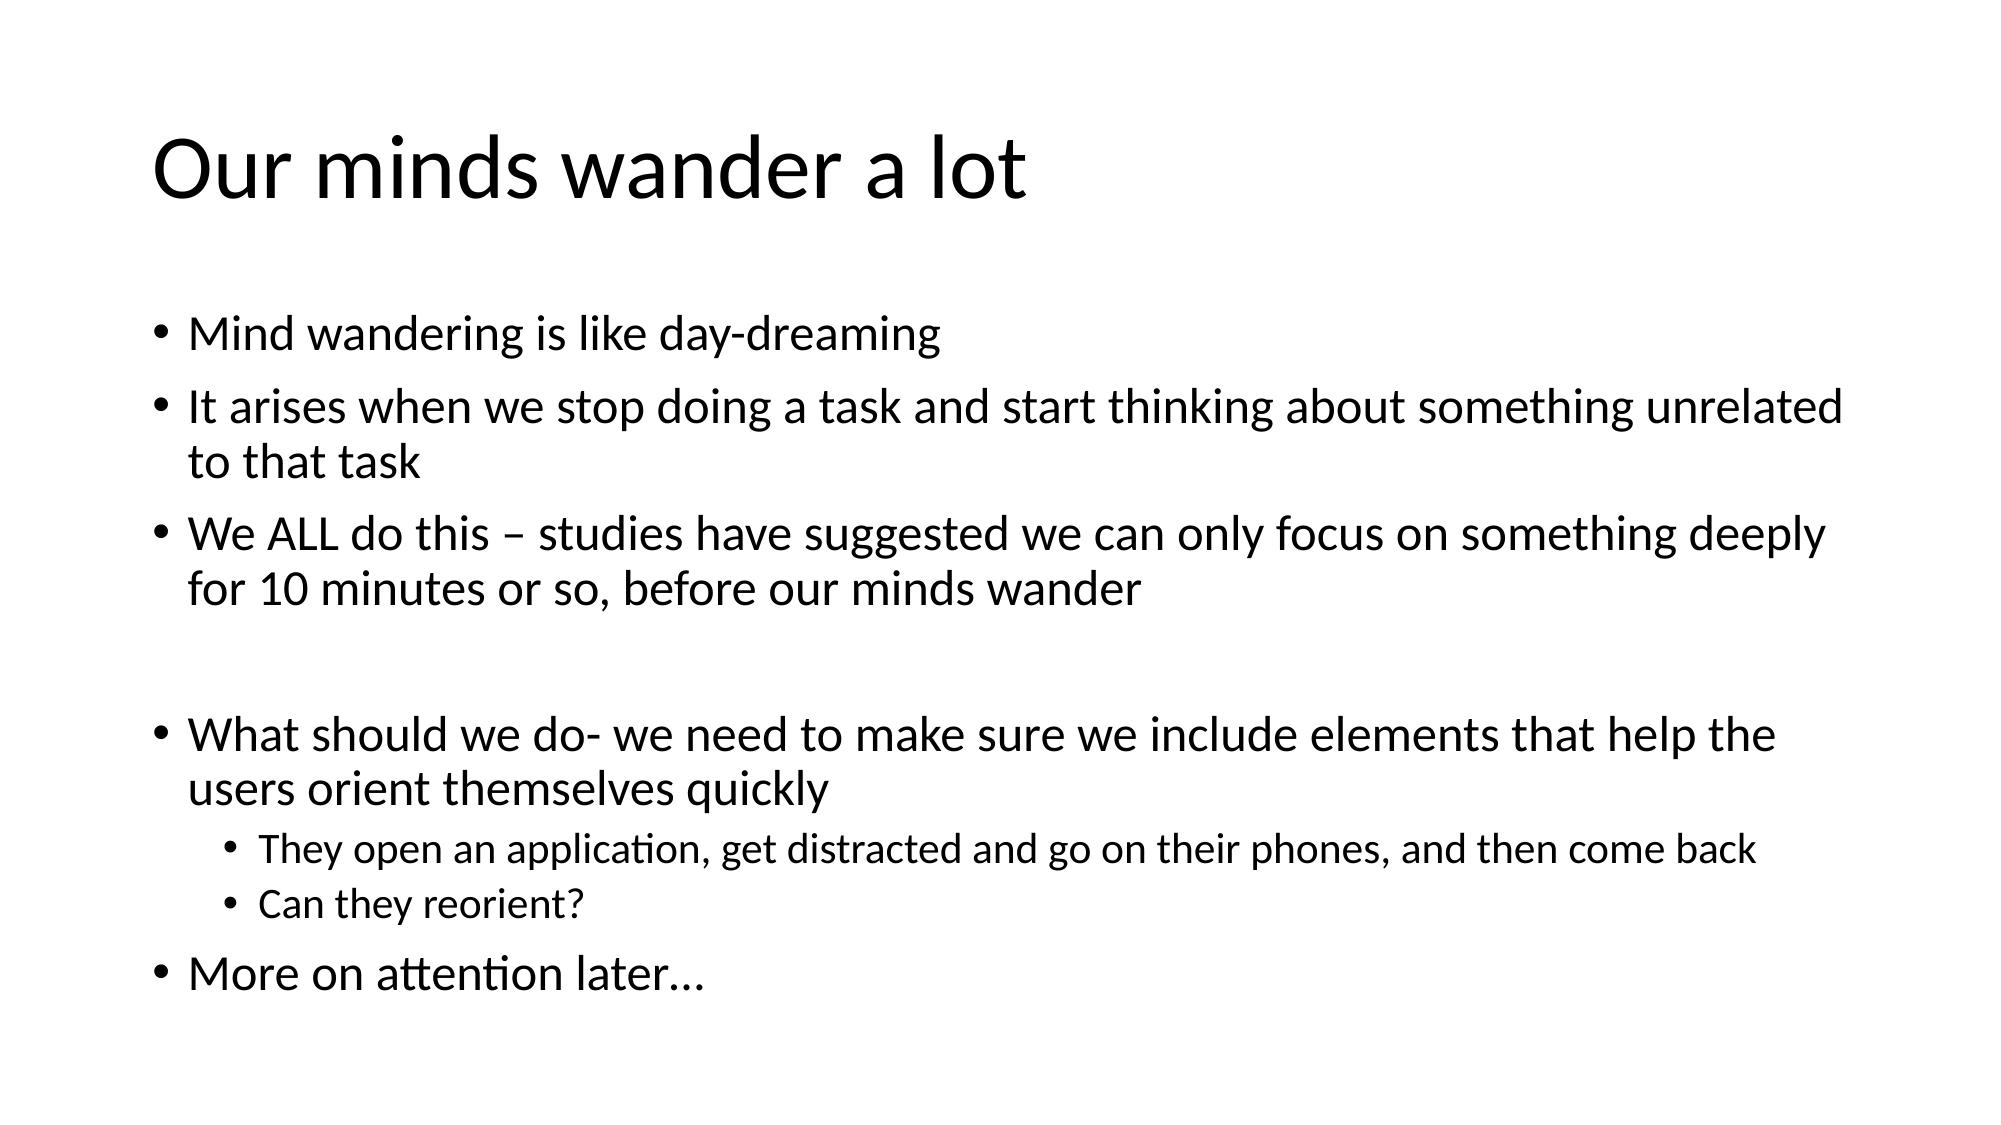

# Our minds wander a lot
Mind wandering is like day-dreaming
It arises when we stop doing a task and start thinking about something unrelated to that task
We ALL do this – studies have suggested we can only focus on something deeply for 10 minutes or so, before our minds wander

What should we do- we need to make sure we include elements that help the users orient themselves quickly
They open an application, get distracted and go on their phones, and then come back
Can they reorient?
More on attention later…